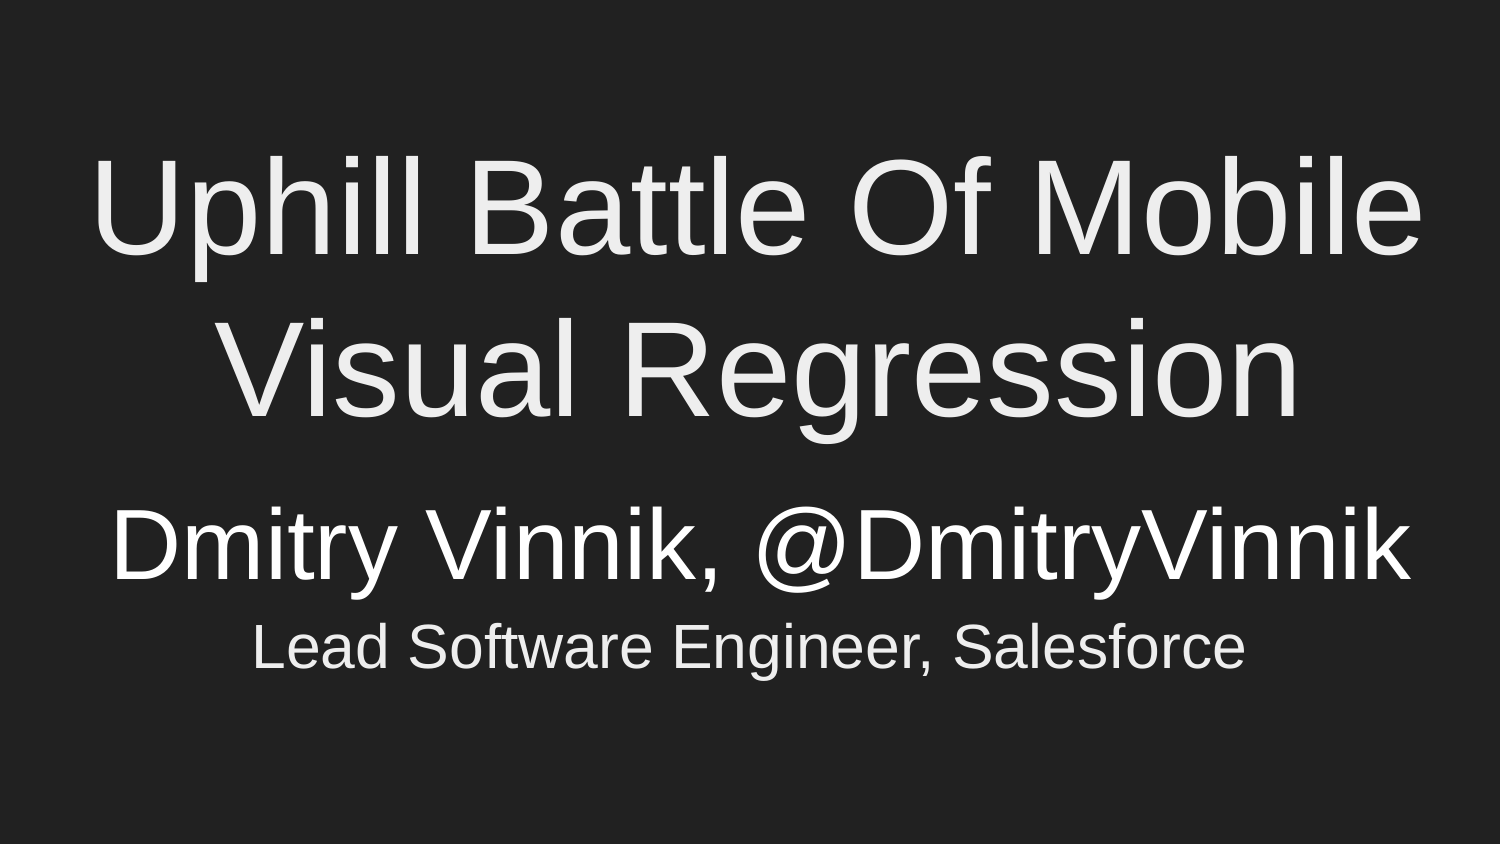

# Uphill Battle Of Mobile Visual Regression
Dmitry Vinnik, @DmitryVinnik
Lead Software Engineer, Salesforce